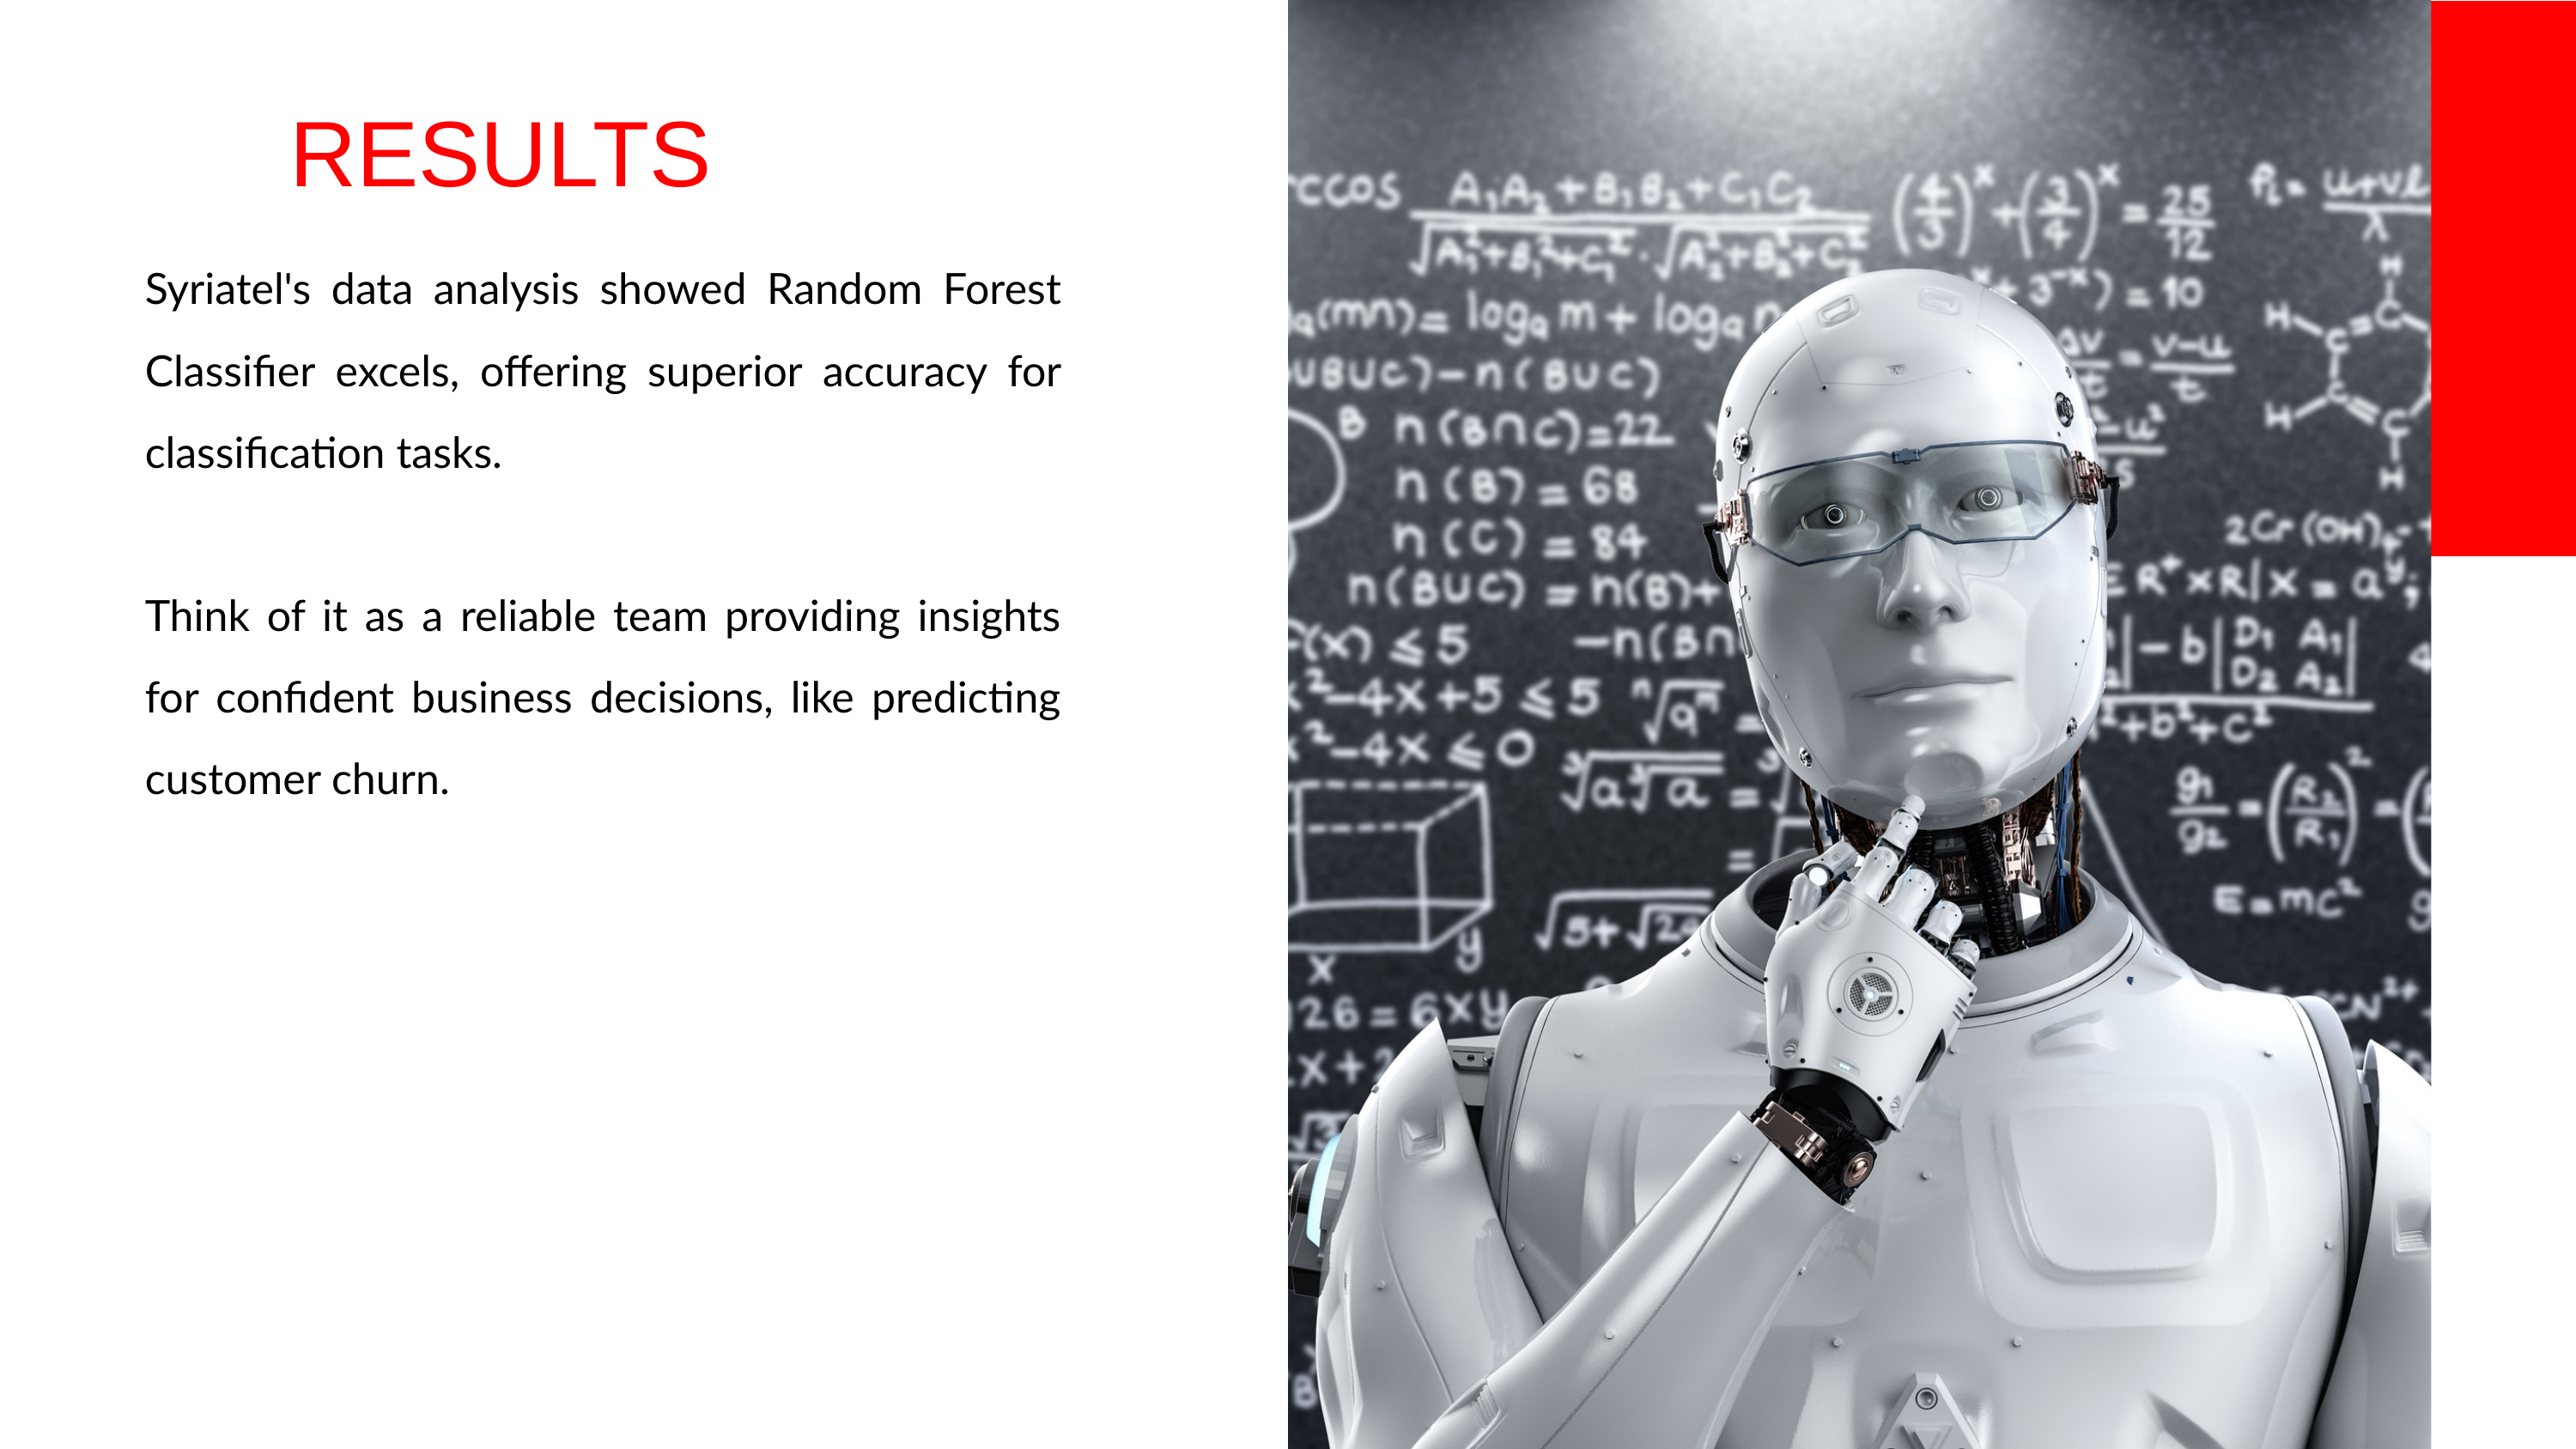

RESULTS
Syriatel's data analysis showed Random Forest Classifier excels, offering superior accuracy for classification tasks.

Think of it as a reliable team providing insights for confident business decisions, like predicting customer churn.